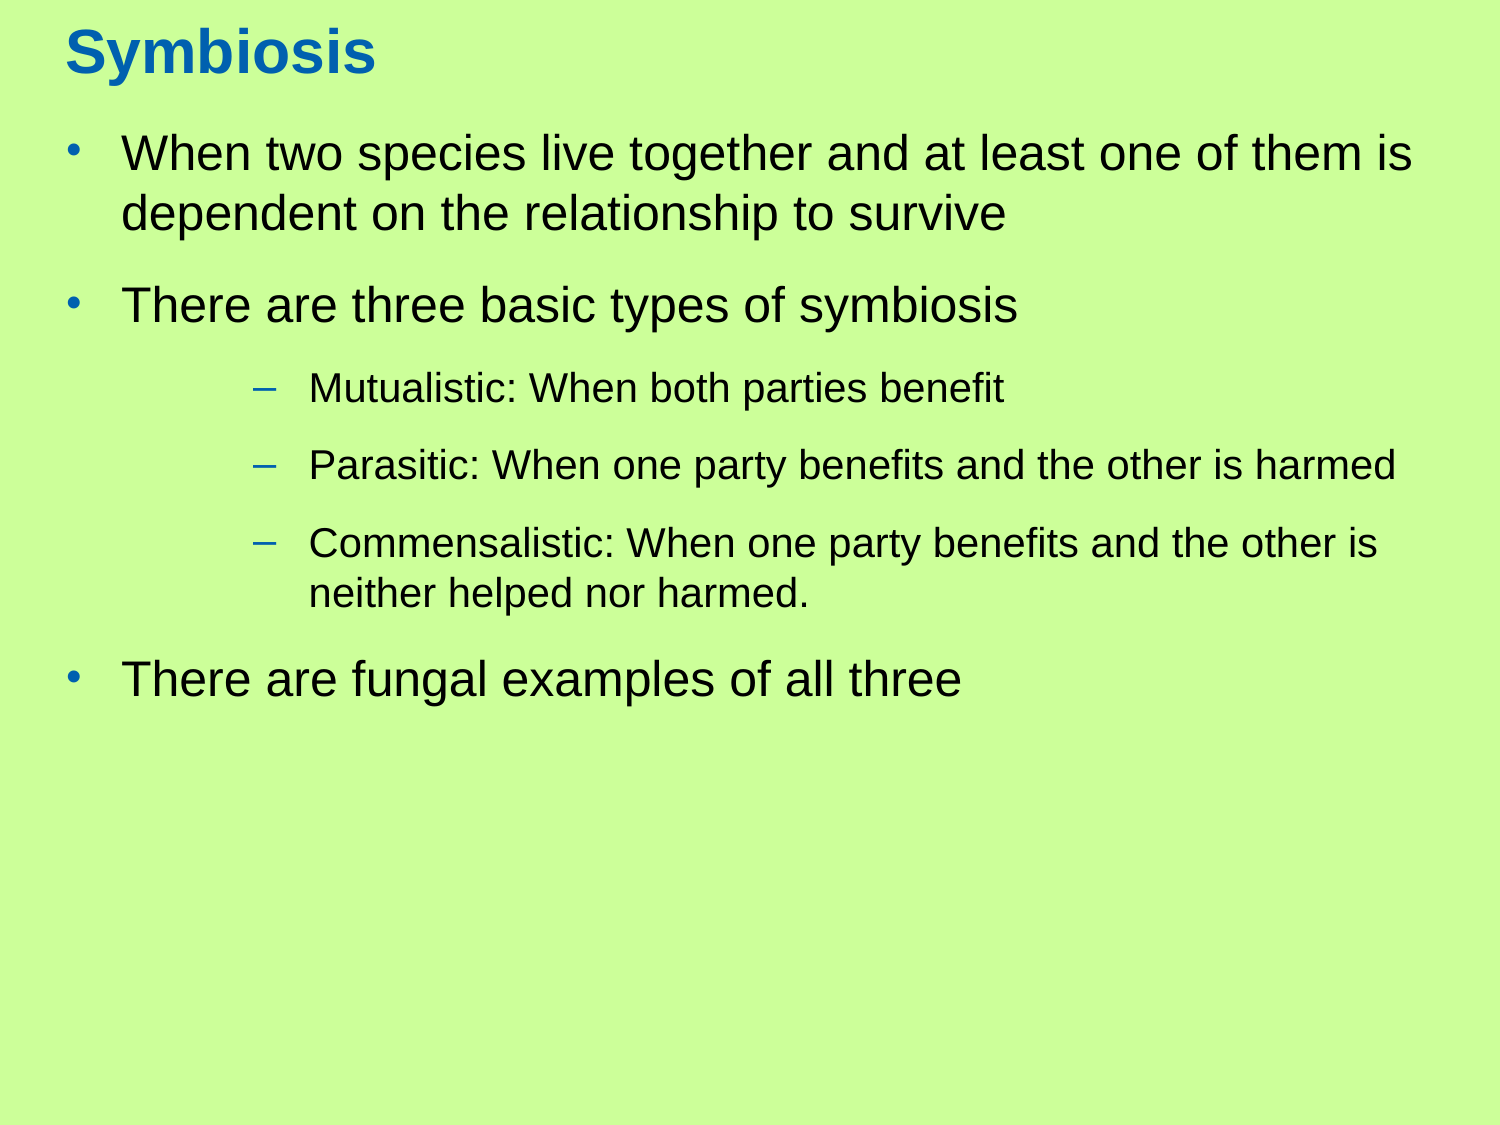

# Symbiosis
When two species live together and at least one of them is dependent on the relationship to survive
There are three basic types of symbiosis
Mutualistic: When both parties benefit
Parasitic: When one party benefits and the other is harmed
Commensalistic: When one party benefits and the other is neither helped nor harmed.
There are fungal examples of all three